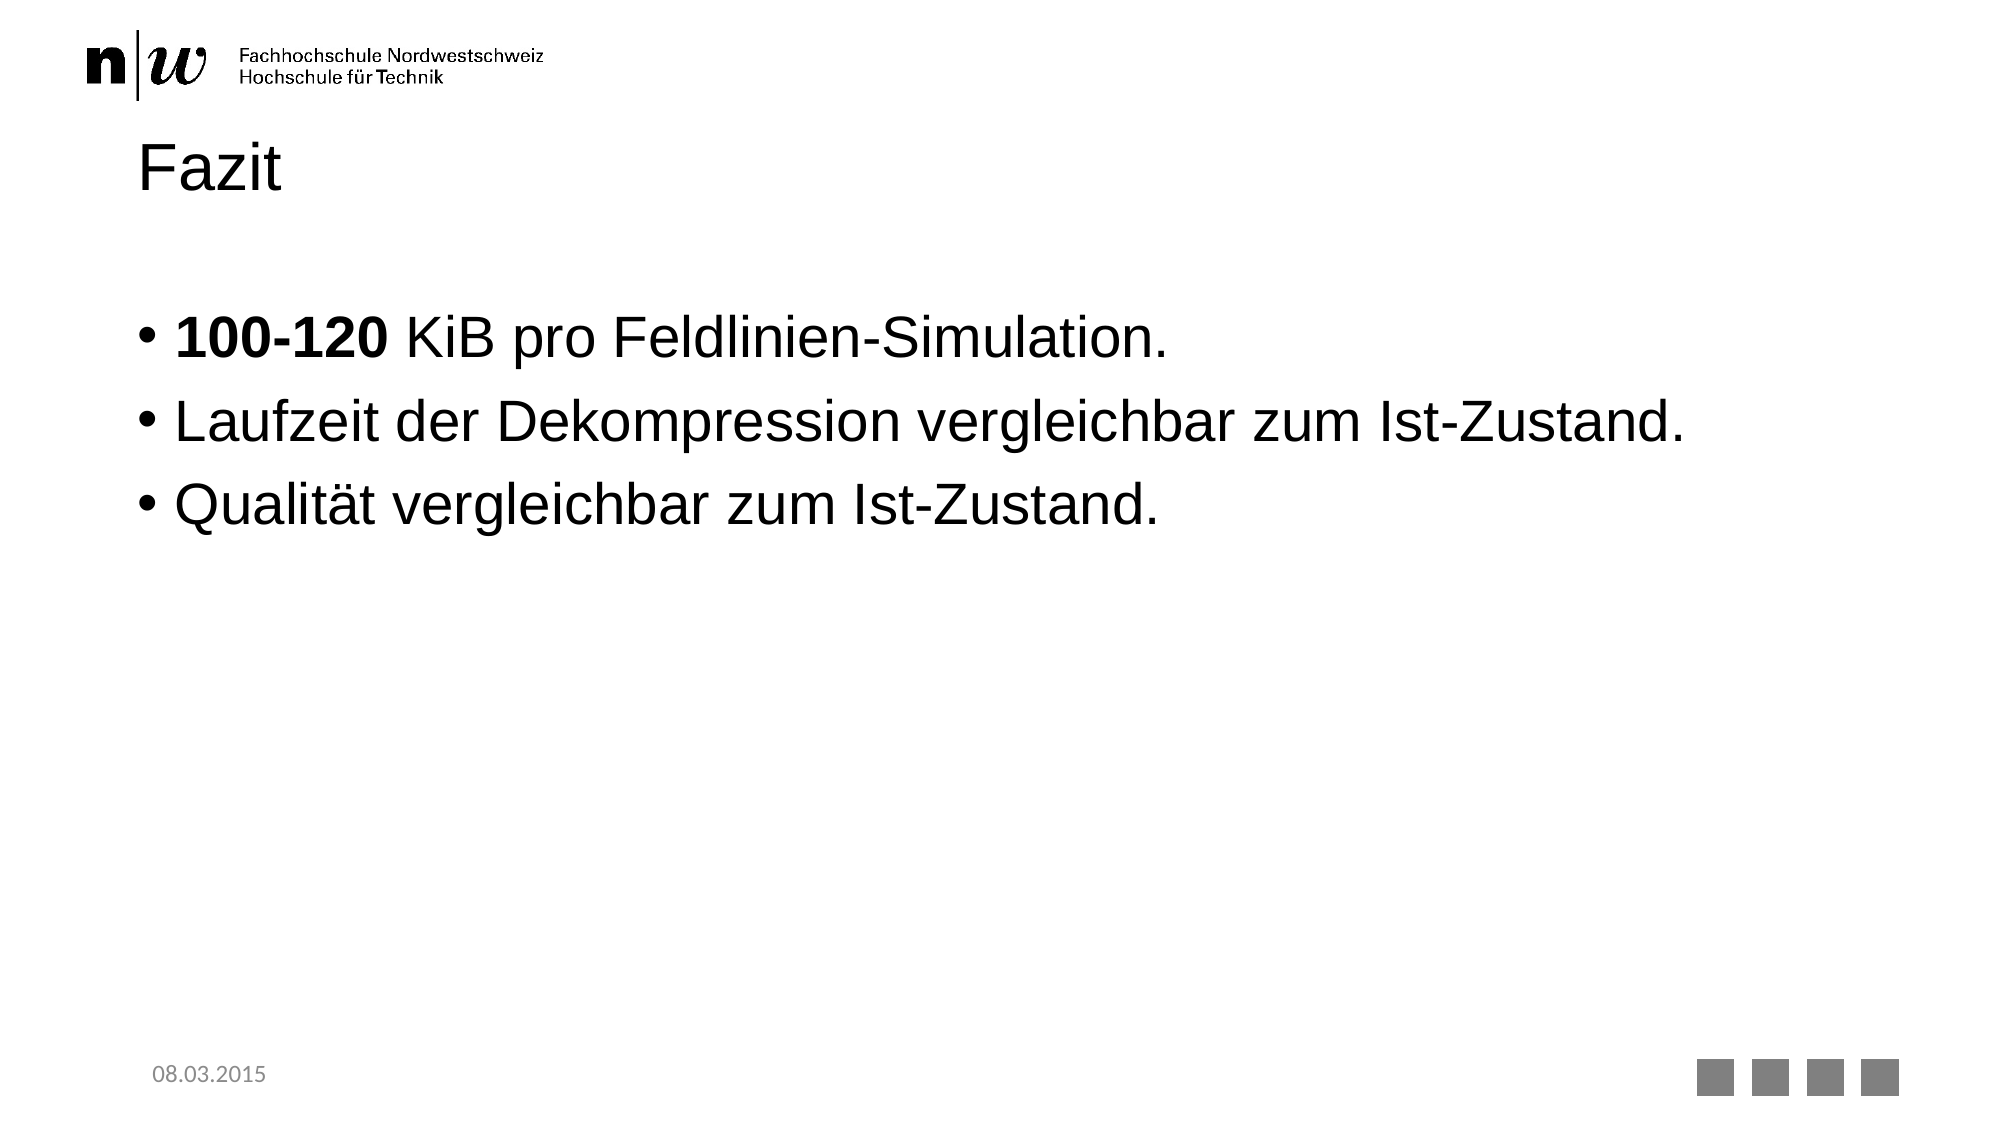

# Fazit
100-120 KiB pro Feldlinien-Simulation.
Laufzeit der Dekompression vergleichbar zum Ist-Zustand.
Qualität vergleichbar zum Ist-Zustand.

08.03.2015
27